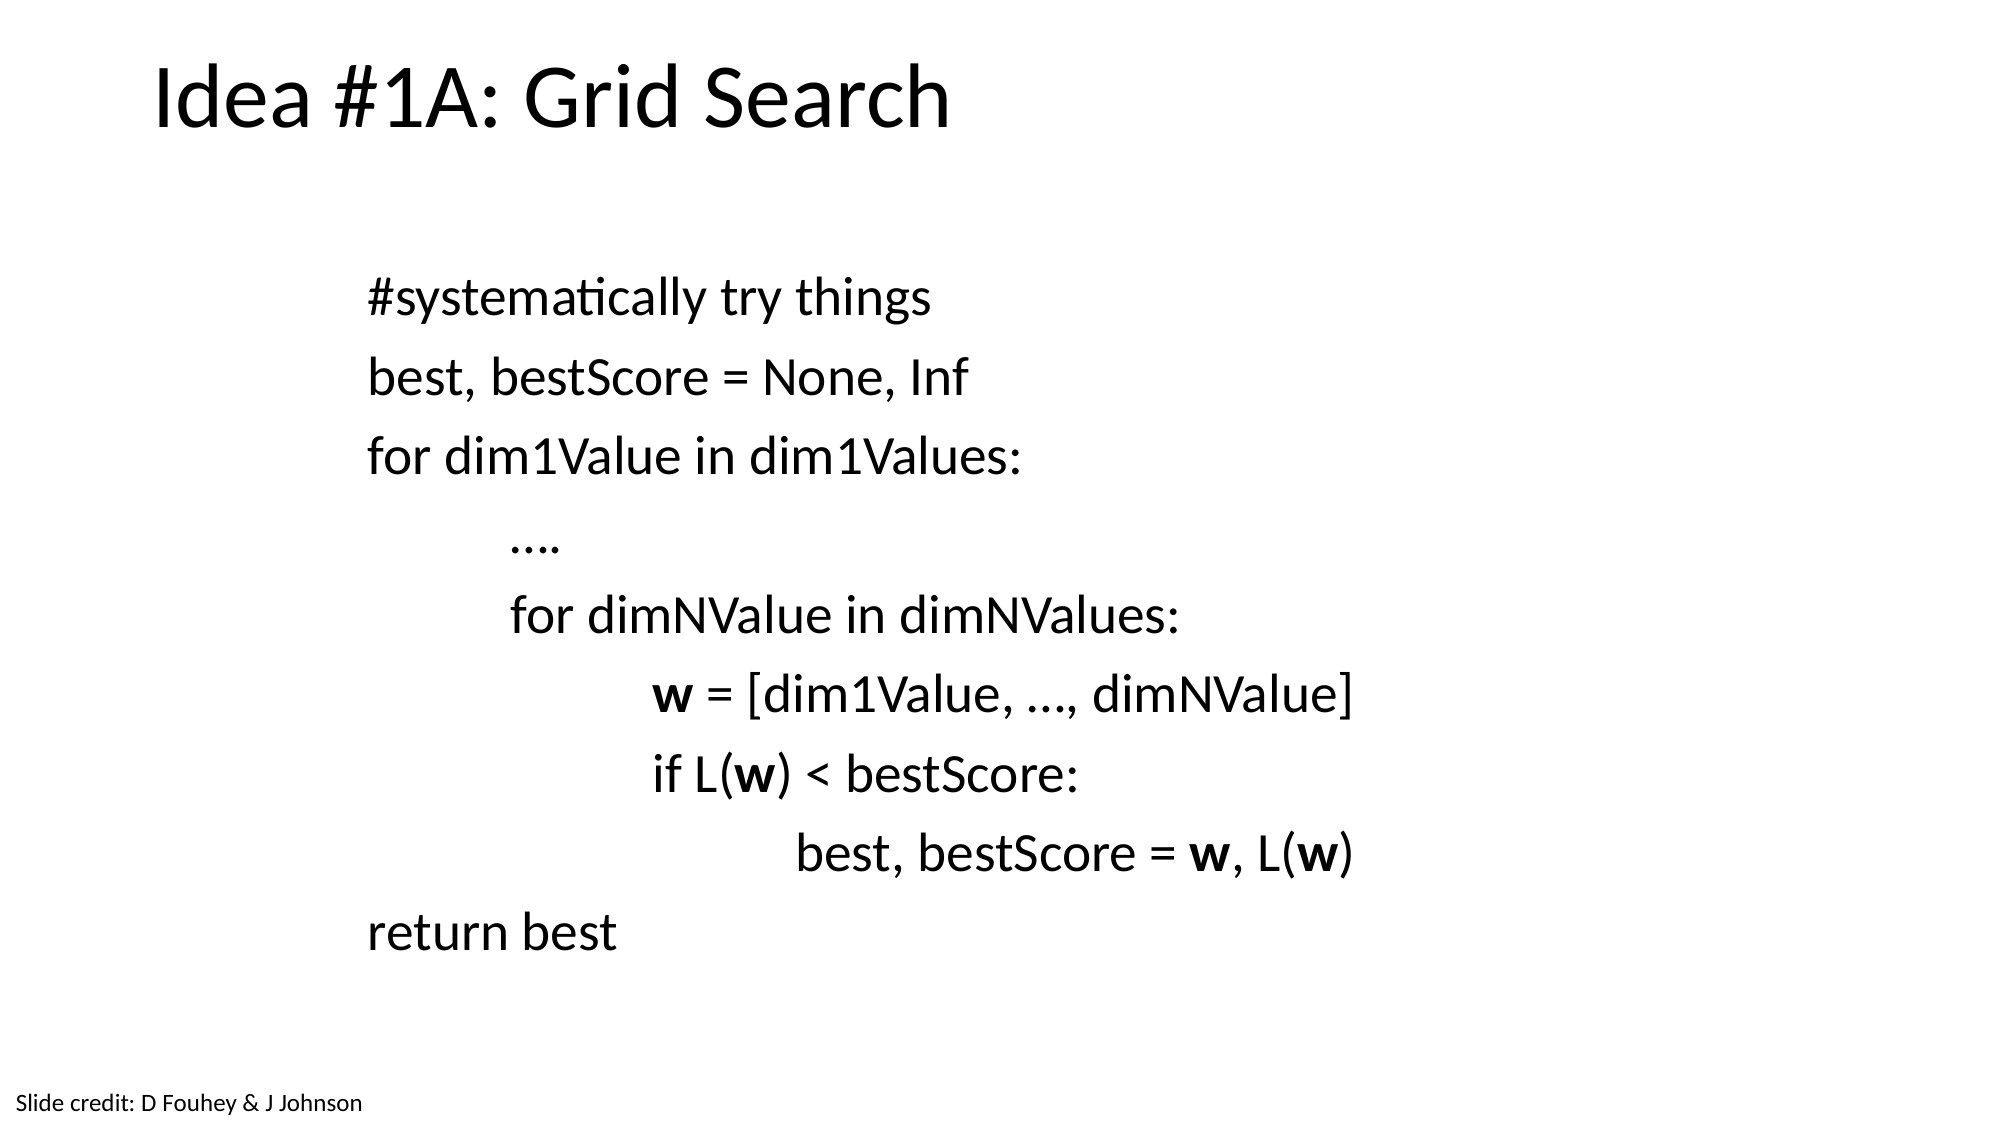

# Idea #1A: Grid Search
#systematically try things
best, bestScore = None, Inf
for dim1Value in dim1Values:
	….
	for dimNValue in dimNValues:
		w = [dim1Value, …, dimNValue]
		if L(w) < bestScore:
			best, bestScore = w, L(w)
return best

Slide credit: D Fouhey & J Johnson